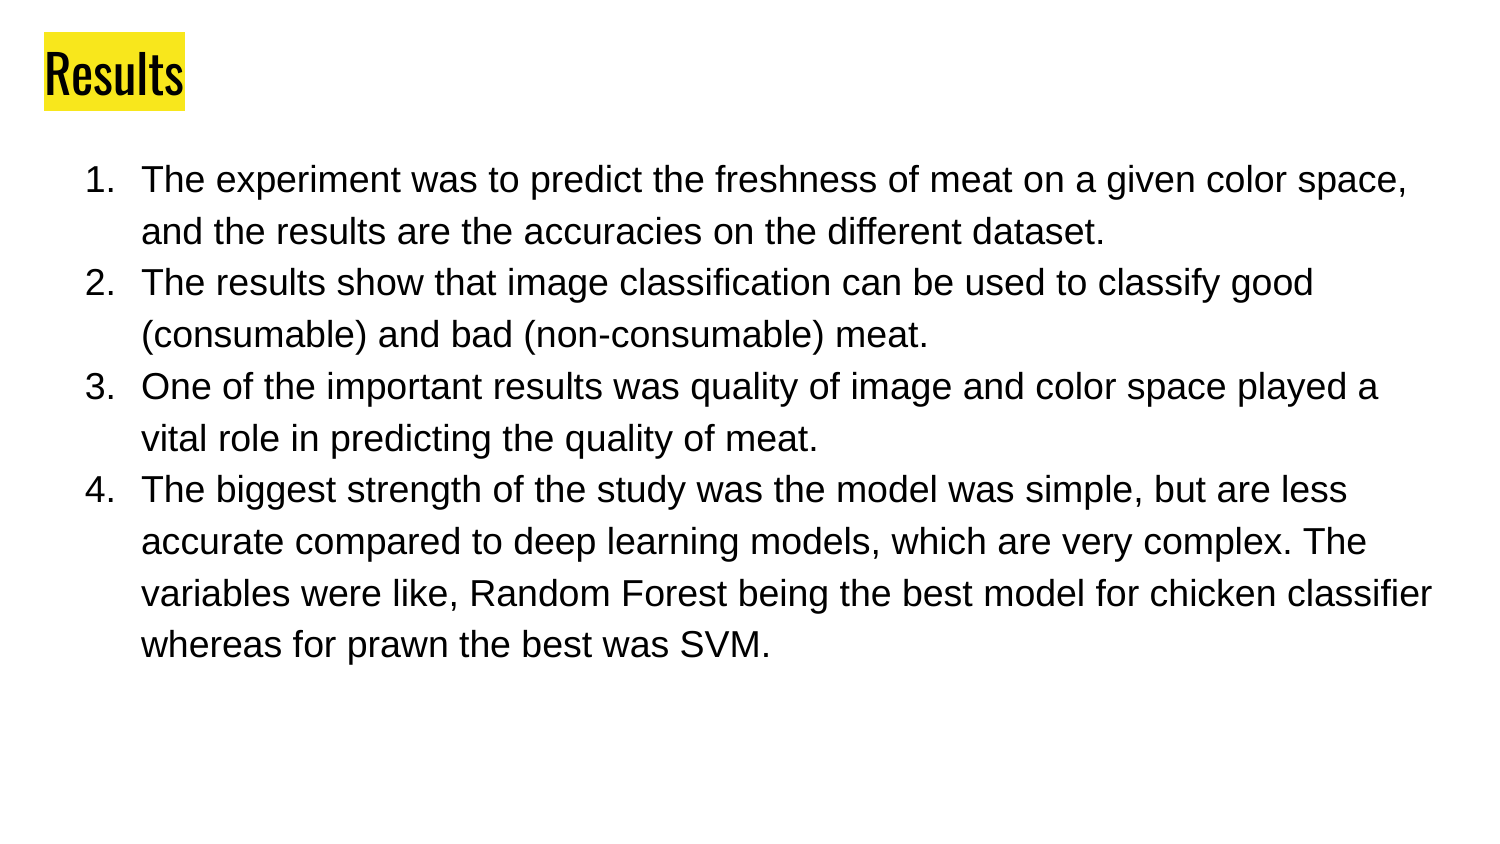

# Results
The experiment was to predict the freshness of meat on a given color space, and the results are the accuracies on the different dataset.
The results show that image classification can be used to classify good (consumable) and bad (non-consumable) meat.
One of the important results was quality of image and color space played a vital role in predicting the quality of meat.
The biggest strength of the study was the model was simple, but are less accurate compared to deep learning models, which are very complex. The variables were like, Random Forest being the best model for chicken classifier whereas for prawn the best was SVM.